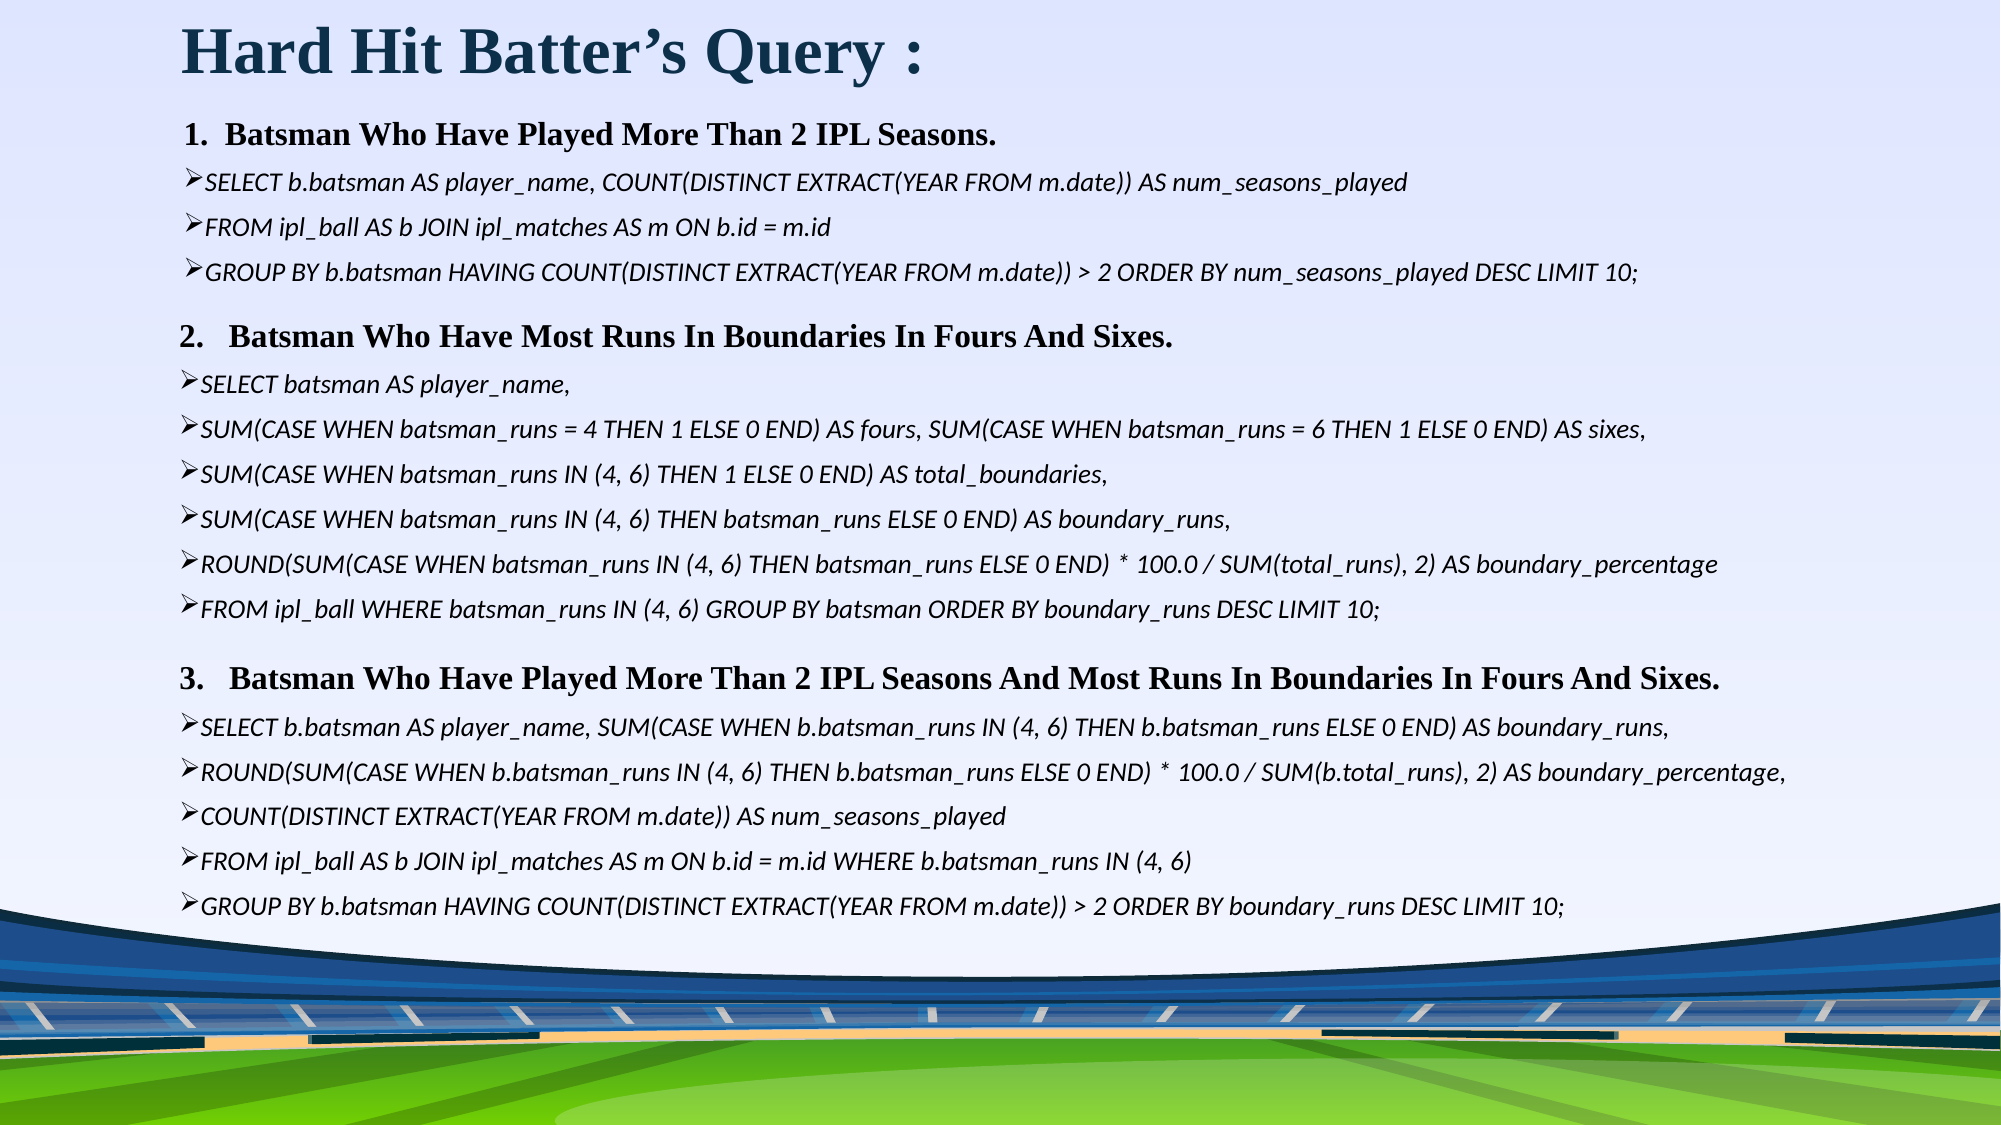

# Hard Hit Batter’s Query :
1.  Batsman Who Have Played More Than 2 IPL Seasons.
SELECT b.batsman AS player_name, COUNT(DISTINCT EXTRACT(YEAR FROM m.date)) AS num_seasons_played
FROM ipl_ball AS b JOIN ipl_matches AS m ON b.id = m.id
GROUP BY b.batsman HAVING COUNT(DISTINCT EXTRACT(YEAR FROM m.date)) > 2 ORDER BY num_seasons_played DESC LIMIT 10;
2.   Batsman Who Have Most Runs In Boundaries In Fours And Sixes.
SELECT batsman AS player_name,
SUM(CASE WHEN batsman_runs = 4 THEN 1 ELSE 0 END) AS fours, SUM(CASE WHEN batsman_runs = 6 THEN 1 ELSE 0 END) AS sixes,
SUM(CASE WHEN batsman_runs IN (4, 6) THEN 1 ELSE 0 END) AS total_boundaries,
SUM(CASE WHEN batsman_runs IN (4, 6) THEN batsman_runs ELSE 0 END) AS boundary_runs,
ROUND(SUM(CASE WHEN batsman_runs IN (4, 6) THEN batsman_runs ELSE 0 END) * 100.0 / SUM(total_runs), 2) AS boundary_percentage
FROM ipl_ball WHERE batsman_runs IN (4, 6) GROUP BY batsman ORDER BY boundary_runs DESC LIMIT 10;
3.   Batsman Who Have Played More Than 2 IPL Seasons And Most Runs In Boundaries In Fours And Sixes.
SELECT b.batsman AS player_name, SUM(CASE WHEN b.batsman_runs IN (4, 6) THEN b.batsman_runs ELSE 0 END) AS boundary_runs,
ROUND(SUM(CASE WHEN b.batsman_runs IN (4, 6) THEN b.batsman_runs ELSE 0 END) * 100.0 / SUM(b.total_runs), 2) AS boundary_percentage,
COUNT(DISTINCT EXTRACT(YEAR FROM m.date)) AS num_seasons_played
FROM ipl_ball AS b JOIN ipl_matches AS m ON b.id = m.id WHERE b.batsman_runs IN (4, 6)
GROUP BY b.batsman HAVING COUNT(DISTINCT EXTRACT(YEAR FROM m.date)) > 2 ORDER BY boundary_runs DESC LIMIT 10;